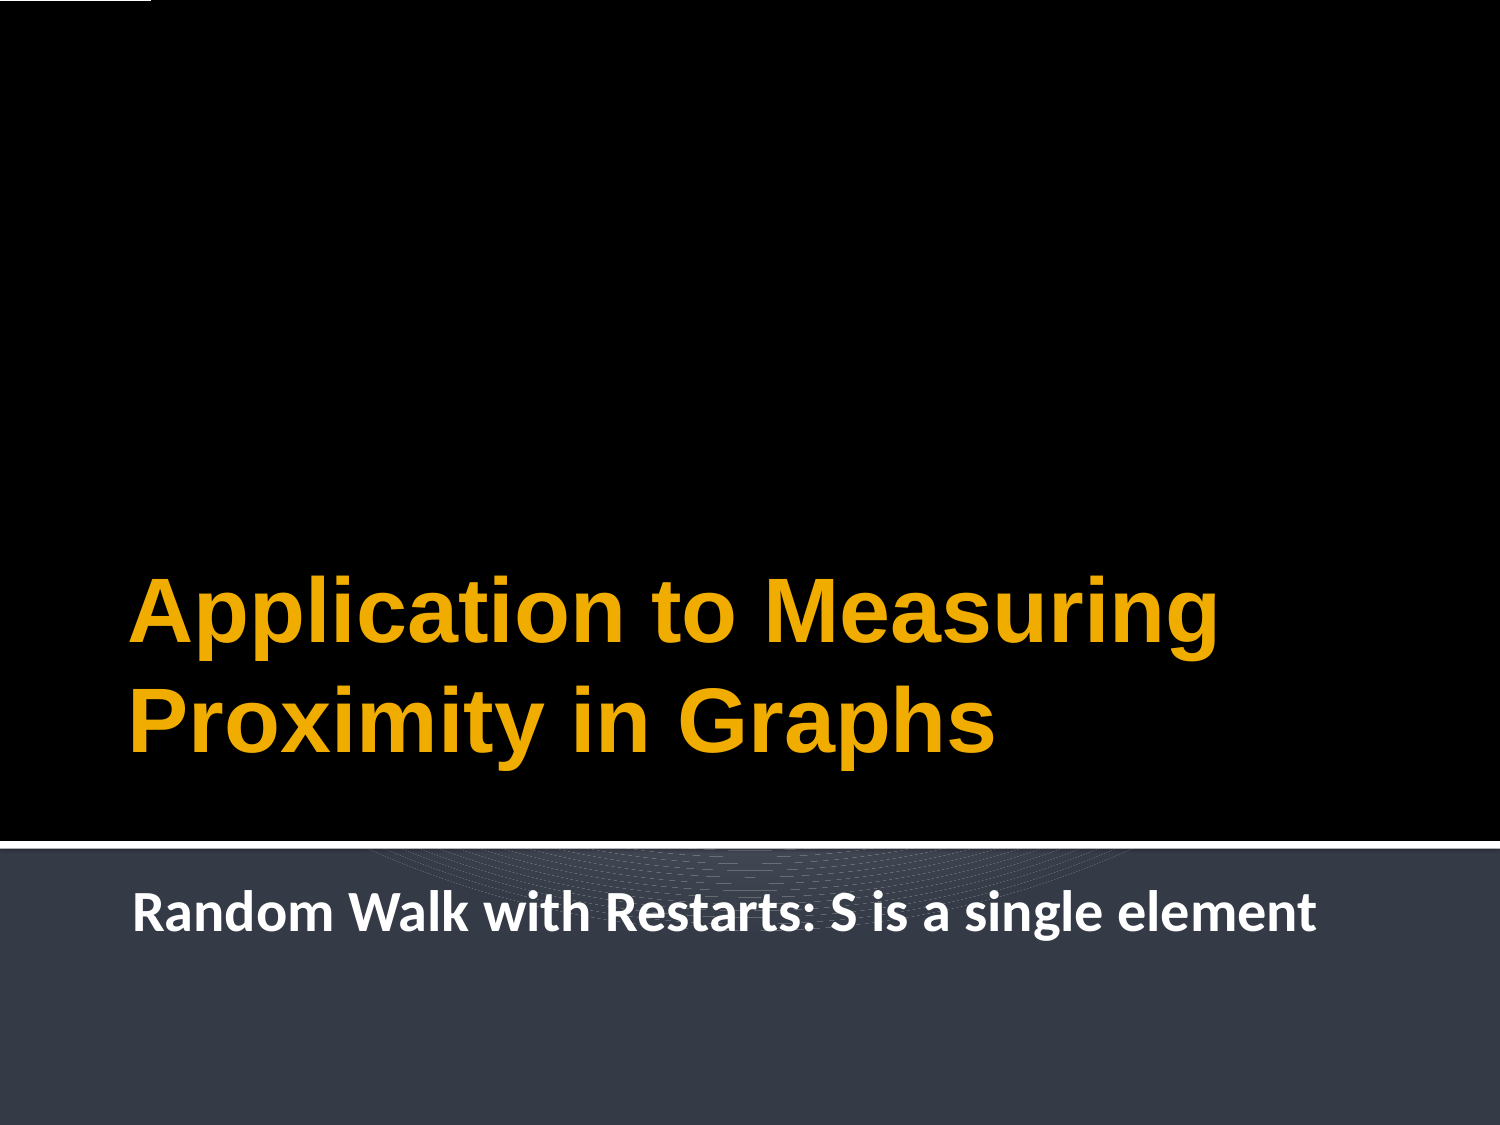

# Application to Measuring Proximity in Graphs
Random Walk with Restarts: S is a single element